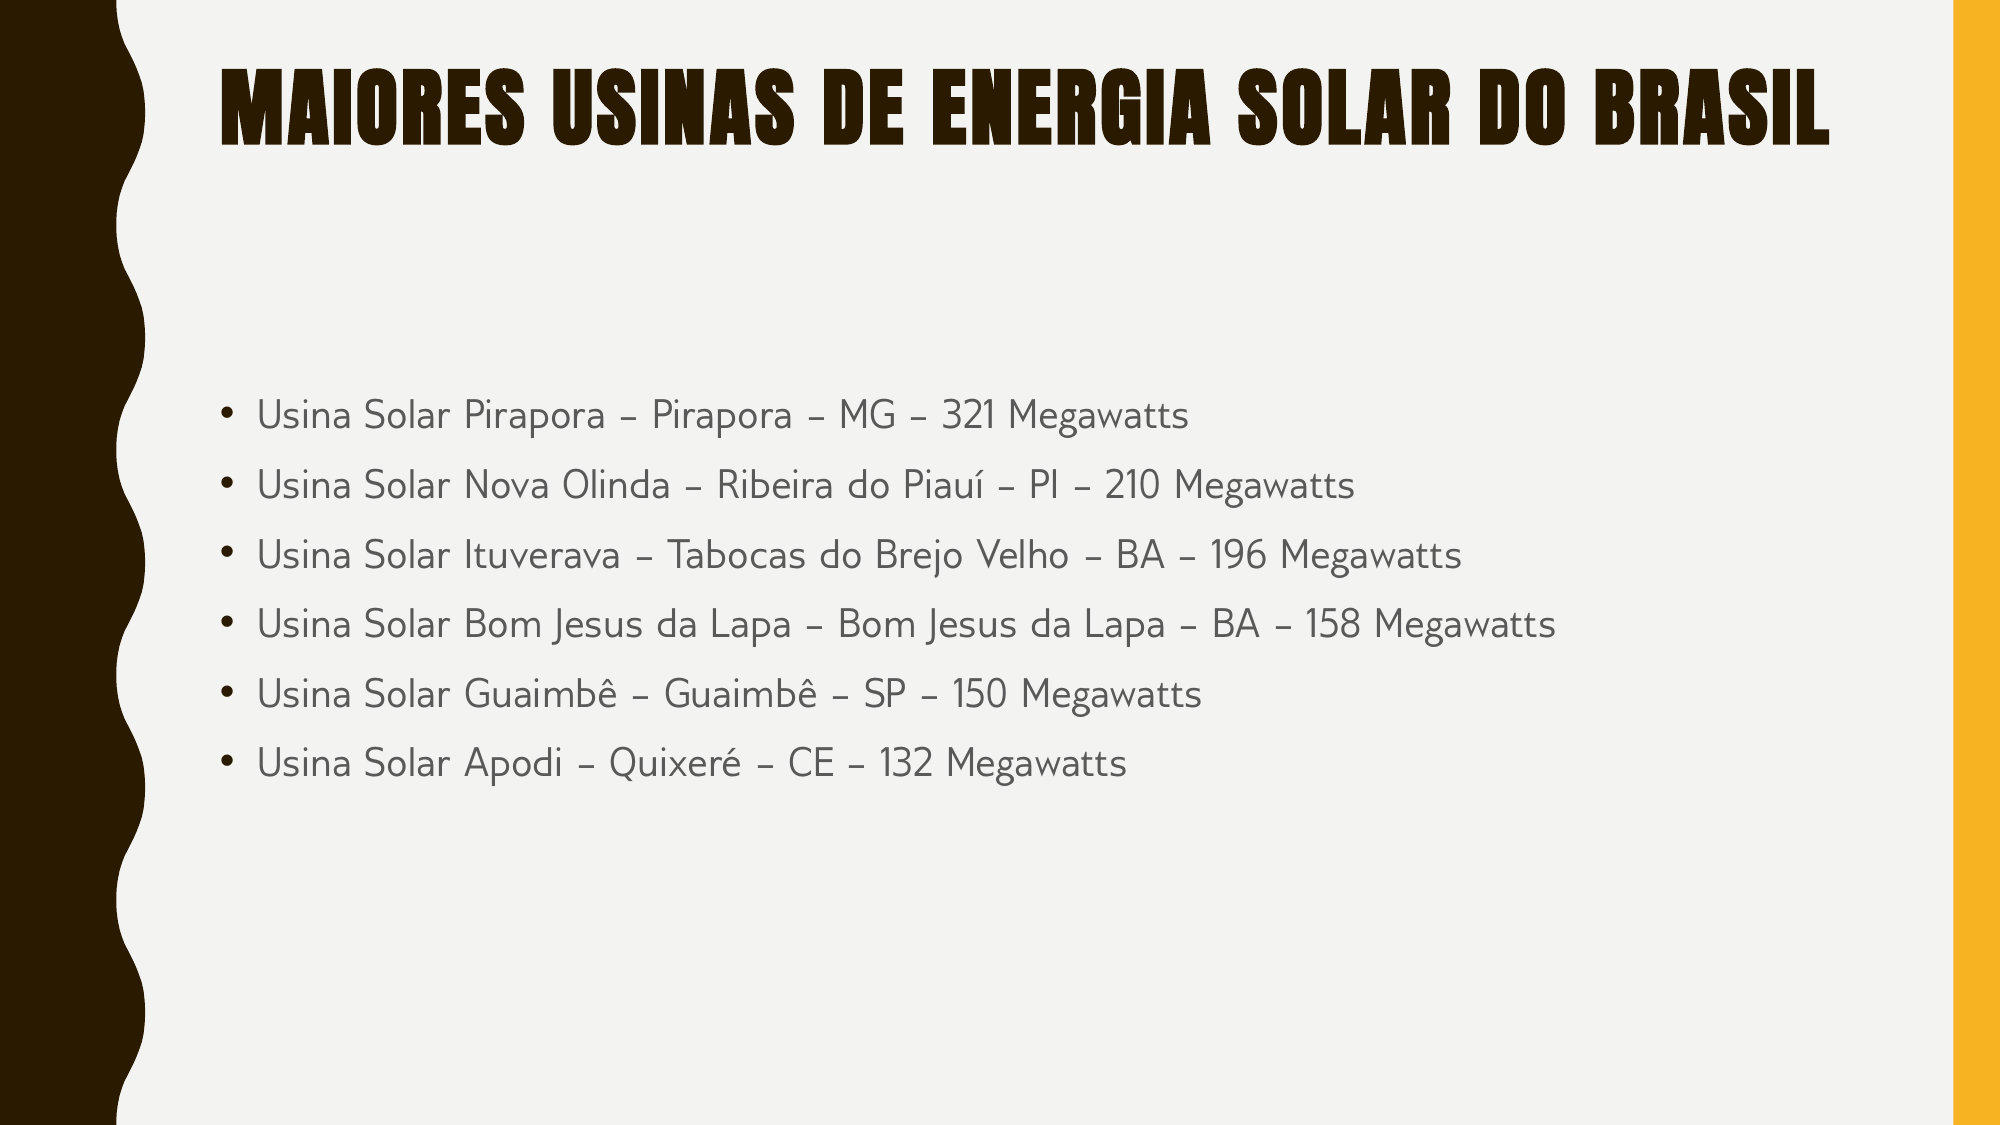

Maiores Usinas de Energia Solar do Brasil
Usina Solar Pirapora – Pirapora – MG – 321 Megawatts
Usina Solar Nova Olinda – Ribeira do Piauí – PI – 210 Megawatts
Usina Solar Ituverava – Tabocas do Brejo Velho – BA – 196 Megawatts
Usina Solar Bom Jesus da Lapa – Bom Jesus da Lapa – BA – 158 Megawatts
Usina Solar Guaimbê – Guaimbê – SP – 150 Megawatts
Usina Solar Apodi – Quixeré – CE – 132 Megawatts